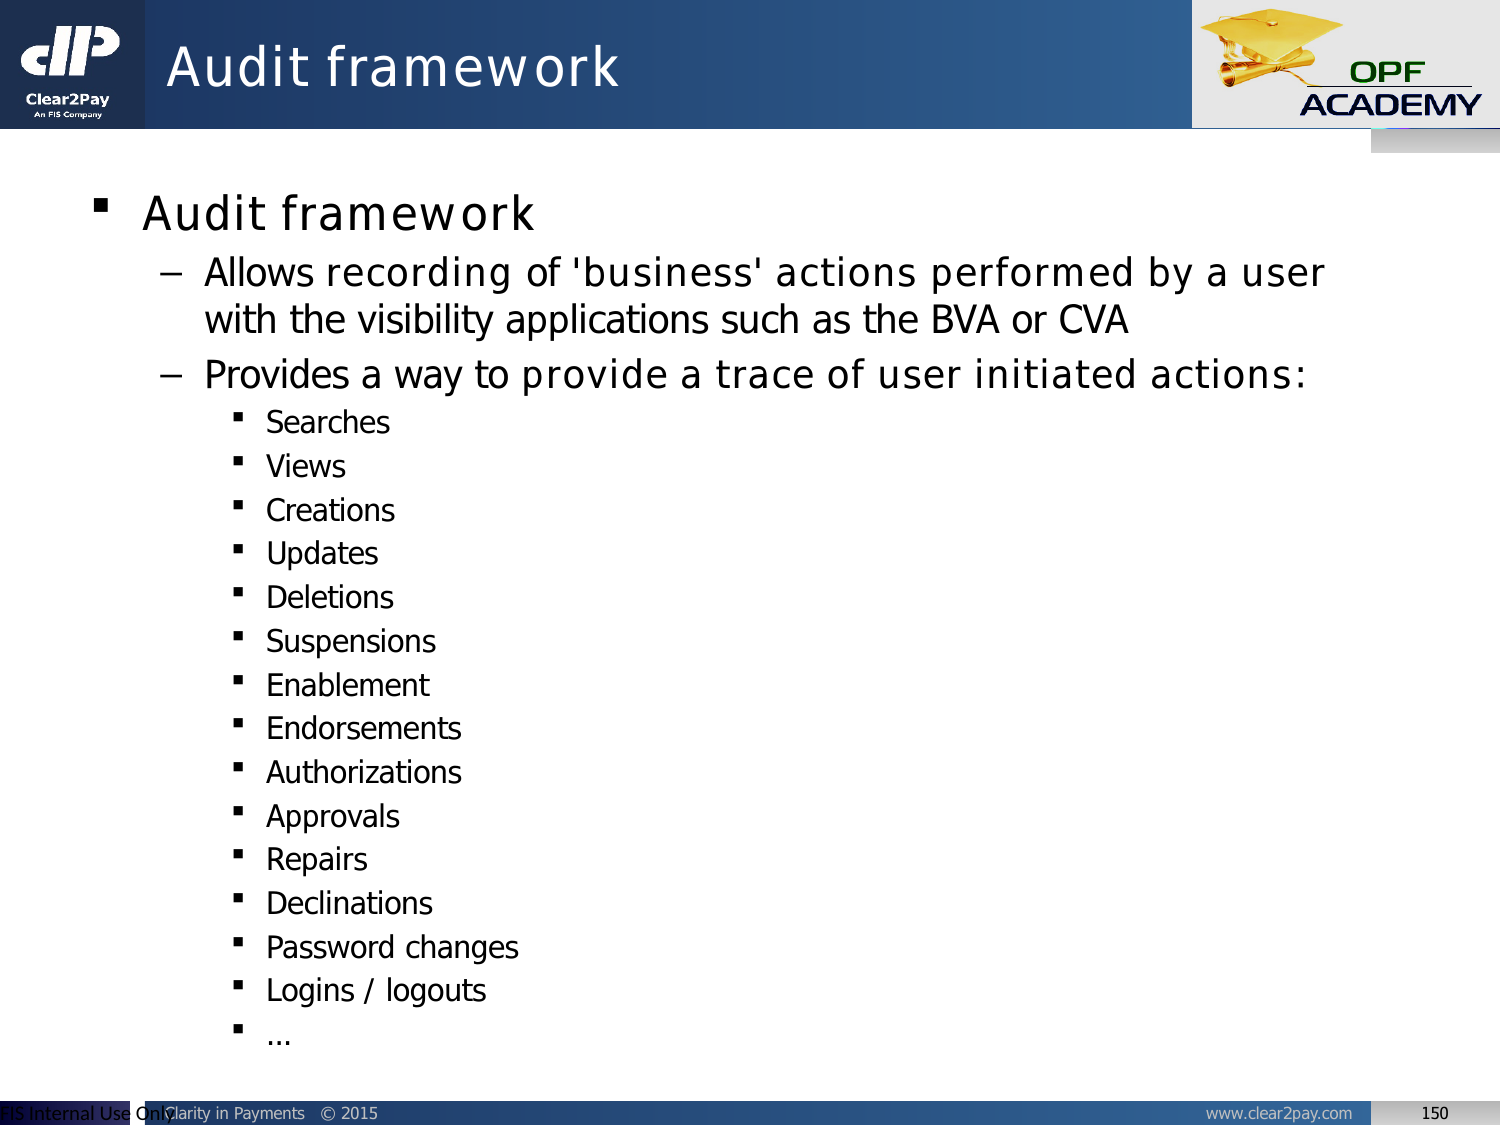

# Audit framework
Audit framework
Allows recording of 'business' actions performed by a user with the visibility applications such as the BVA or CVA
Provides a way to provide a trace of user initiated actions:
Searches
Views
Creations
Updates
Deletions
Suspensions
Enablement
Endorsements
Authorizations
Approvals
Repairs
Declinations
Password changes
Logins / logouts
…